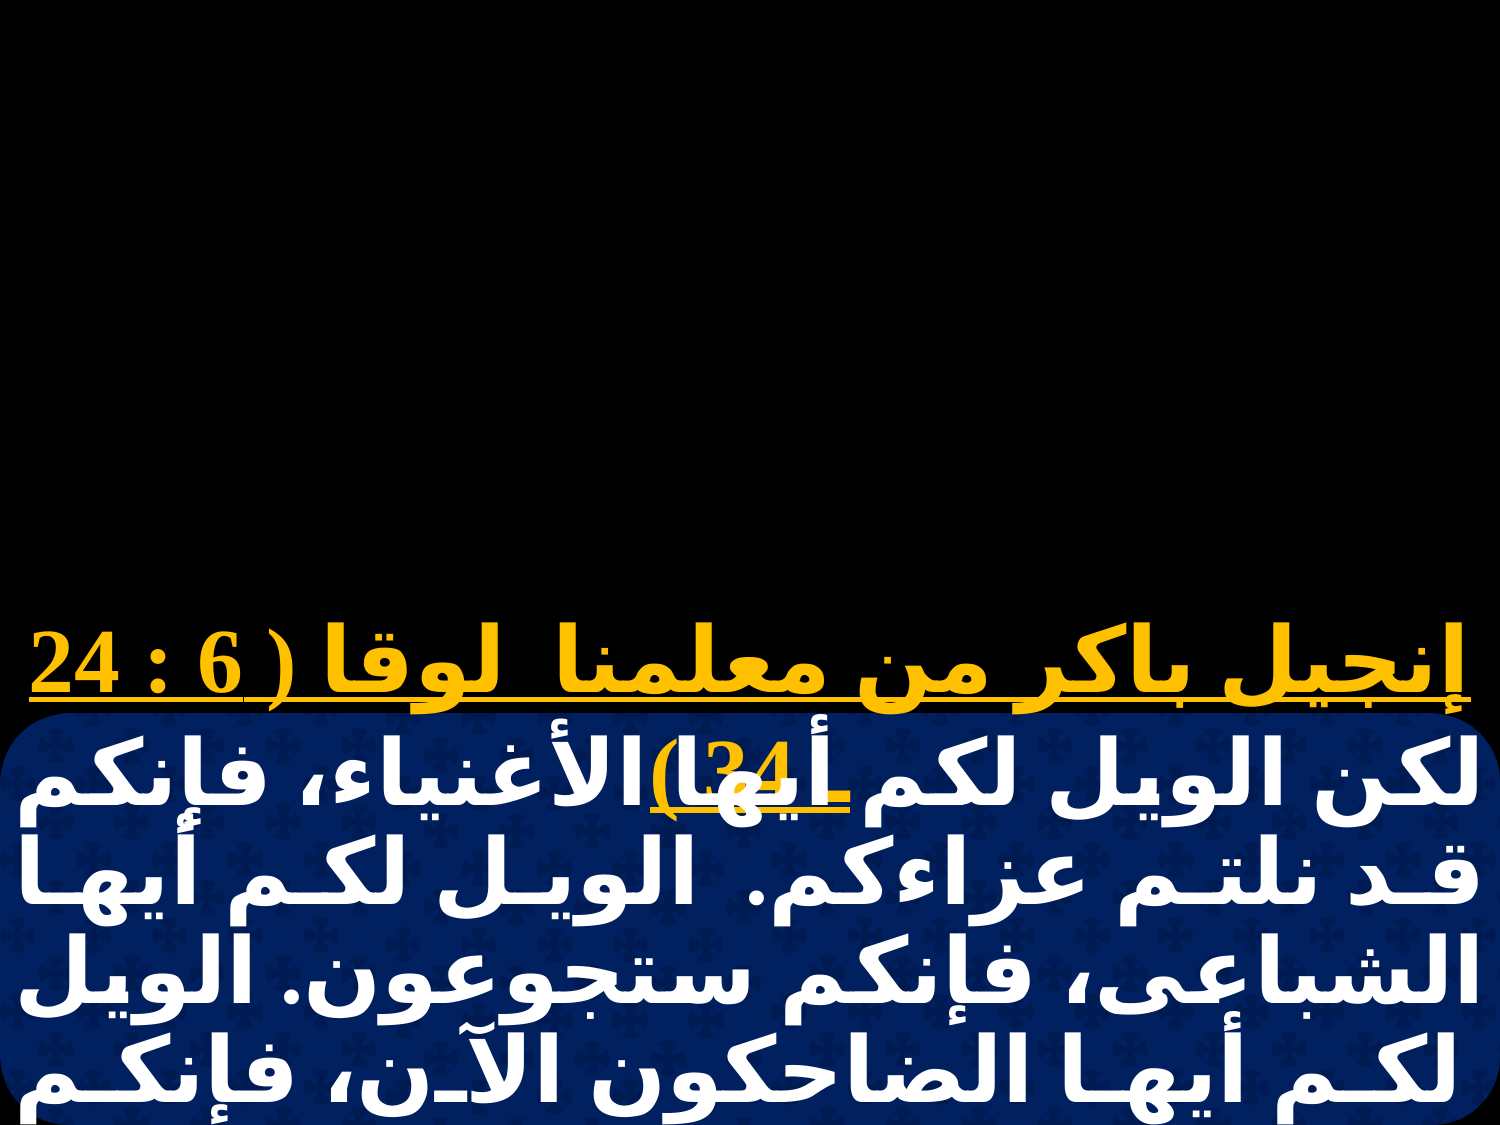

إنجيل باكر من معلمنا  لوقا ( 6 : 24 ـ 34 )
لكن الويل لكم أيها الأغنياء، فإنكم قد نلتم عزاءكم.  الويل لكم أيها الشباعى، فإنكم ستجوعون. الويل  لكم أيها الضاحكون الآن، فإنكم ستنوحون وتبكون.  الويل لكم إذا قال الناس فيكم حسنا فإن آباءهم هكذا